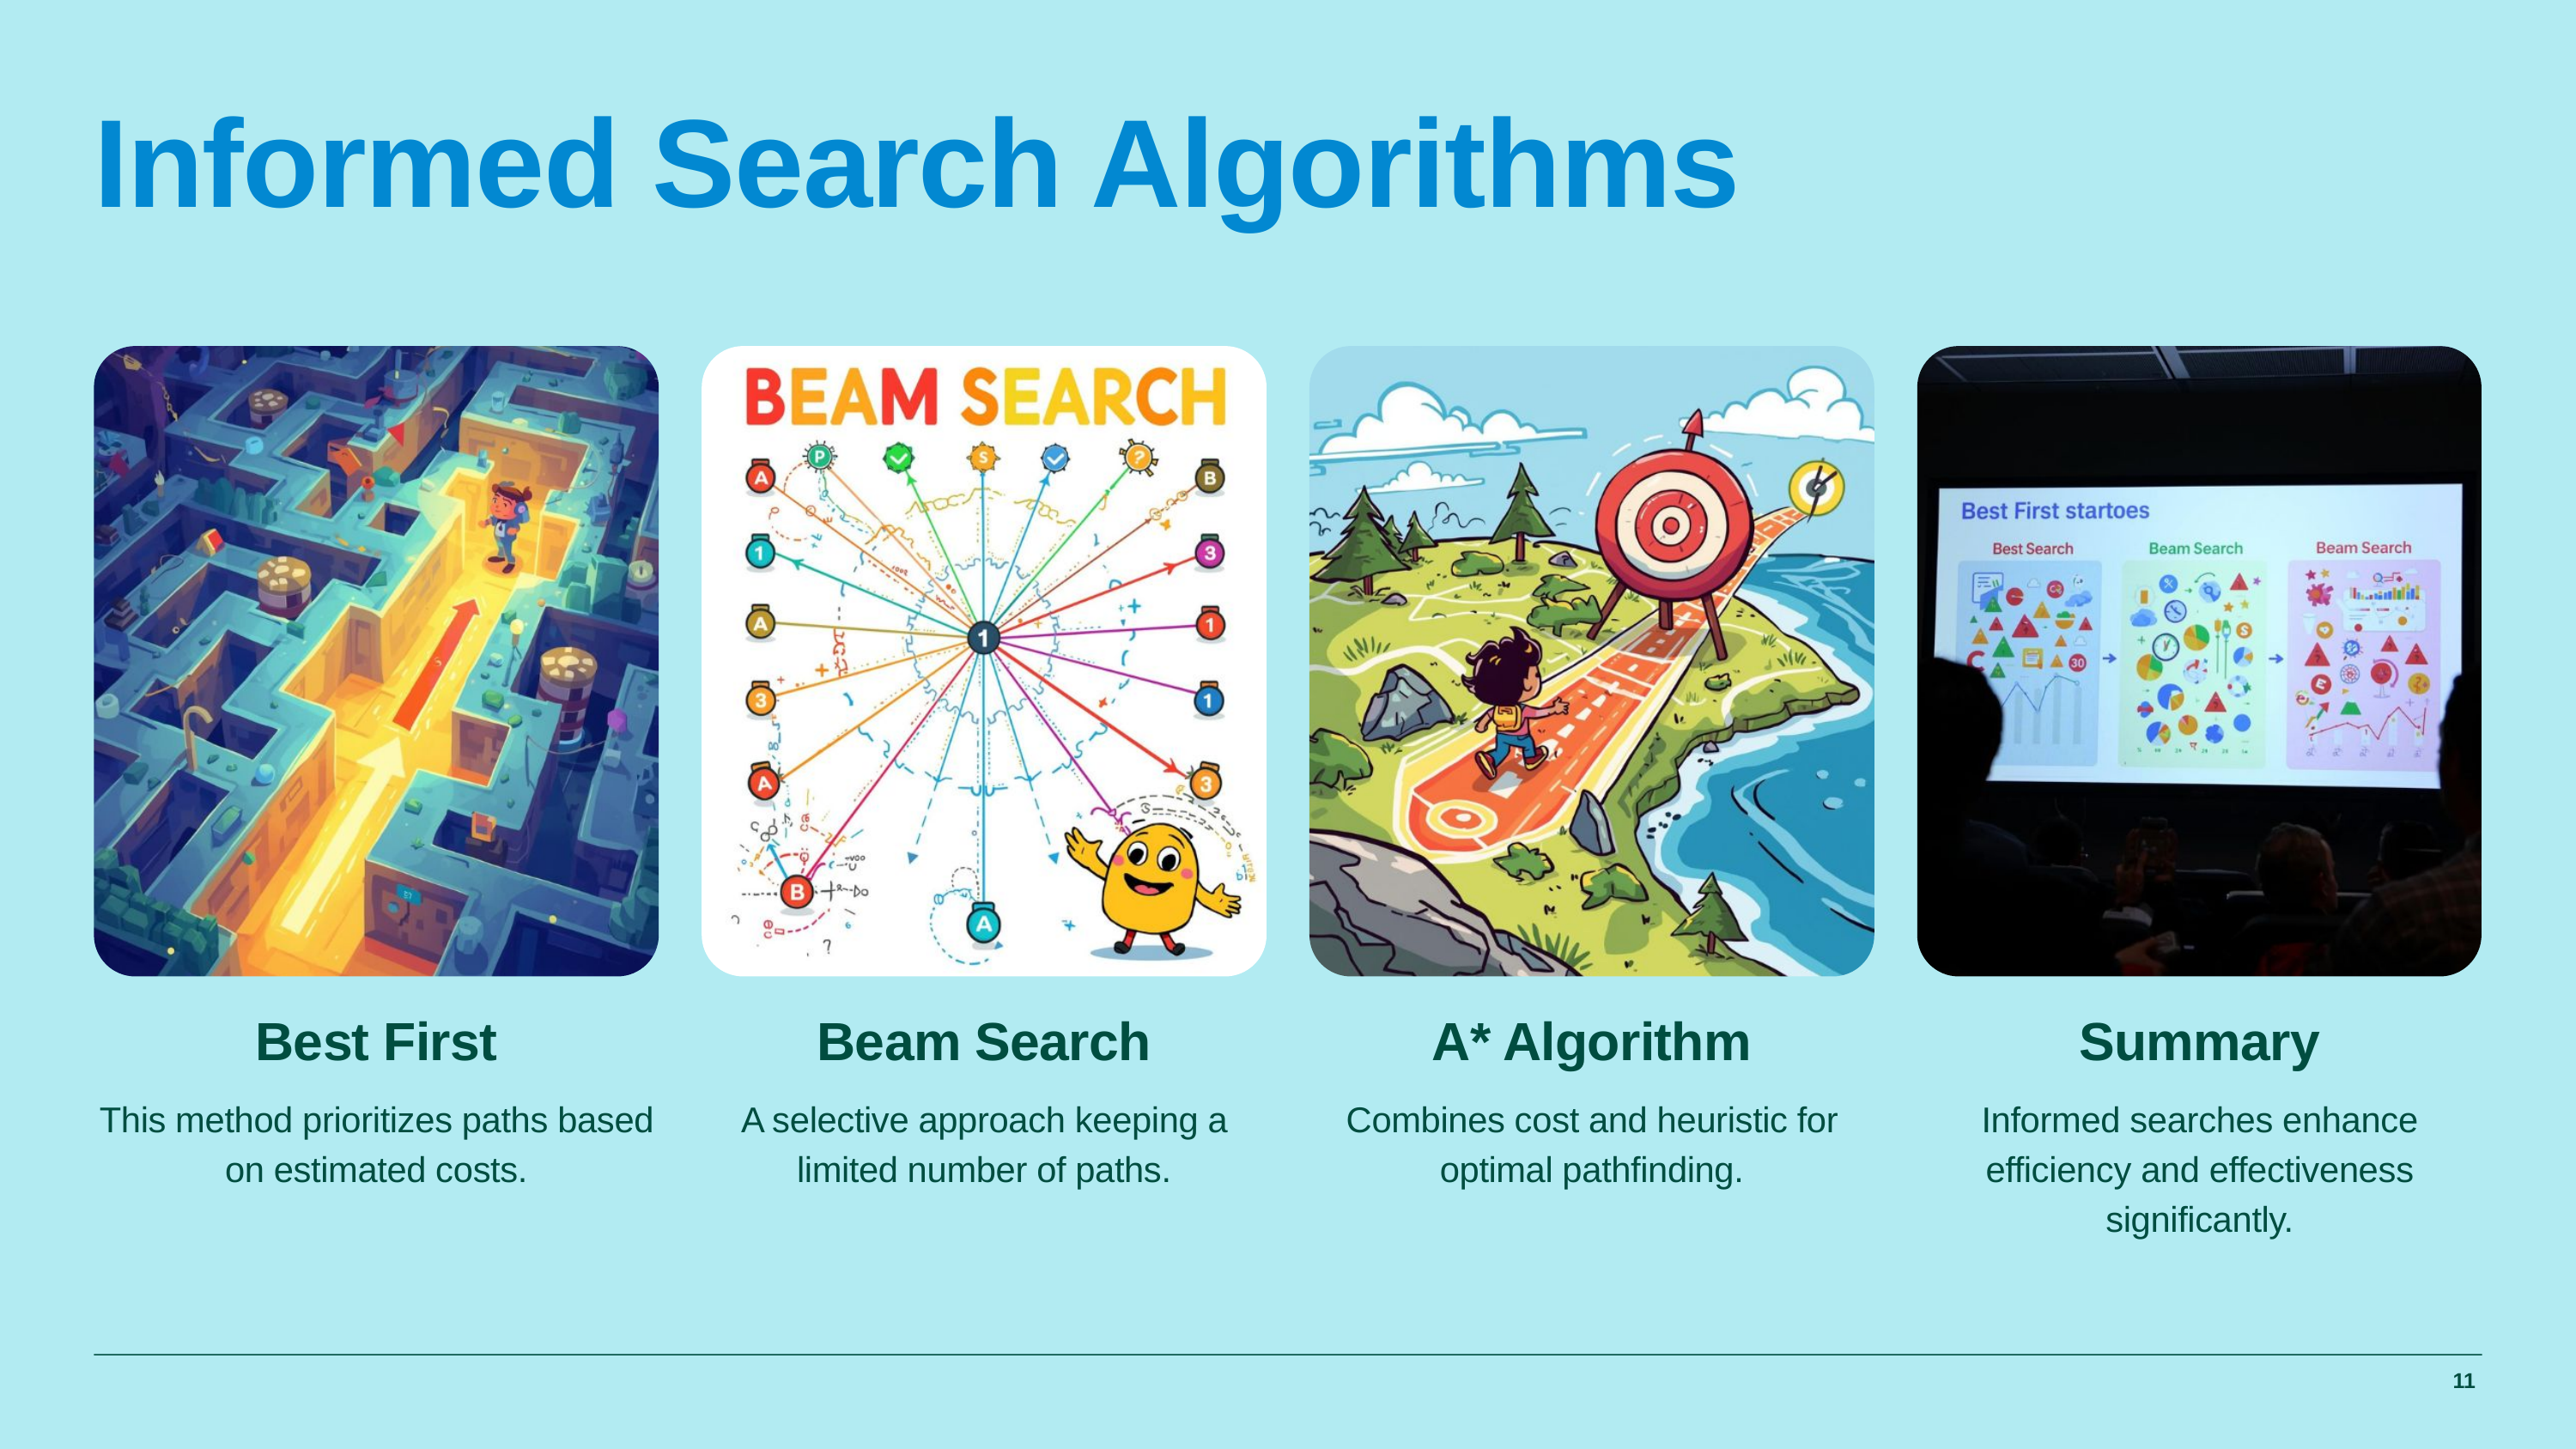

Informed Search Algorithms

Best First
This method prioritizes paths based on estimated costs.
Beam Search
A selective approach keeping a limited number of paths.
A* Algorithm
Combines cost and heuristic for optimal pathfinding.
Summary
Informed searches enhance efficiency and effectiveness significantly.

11